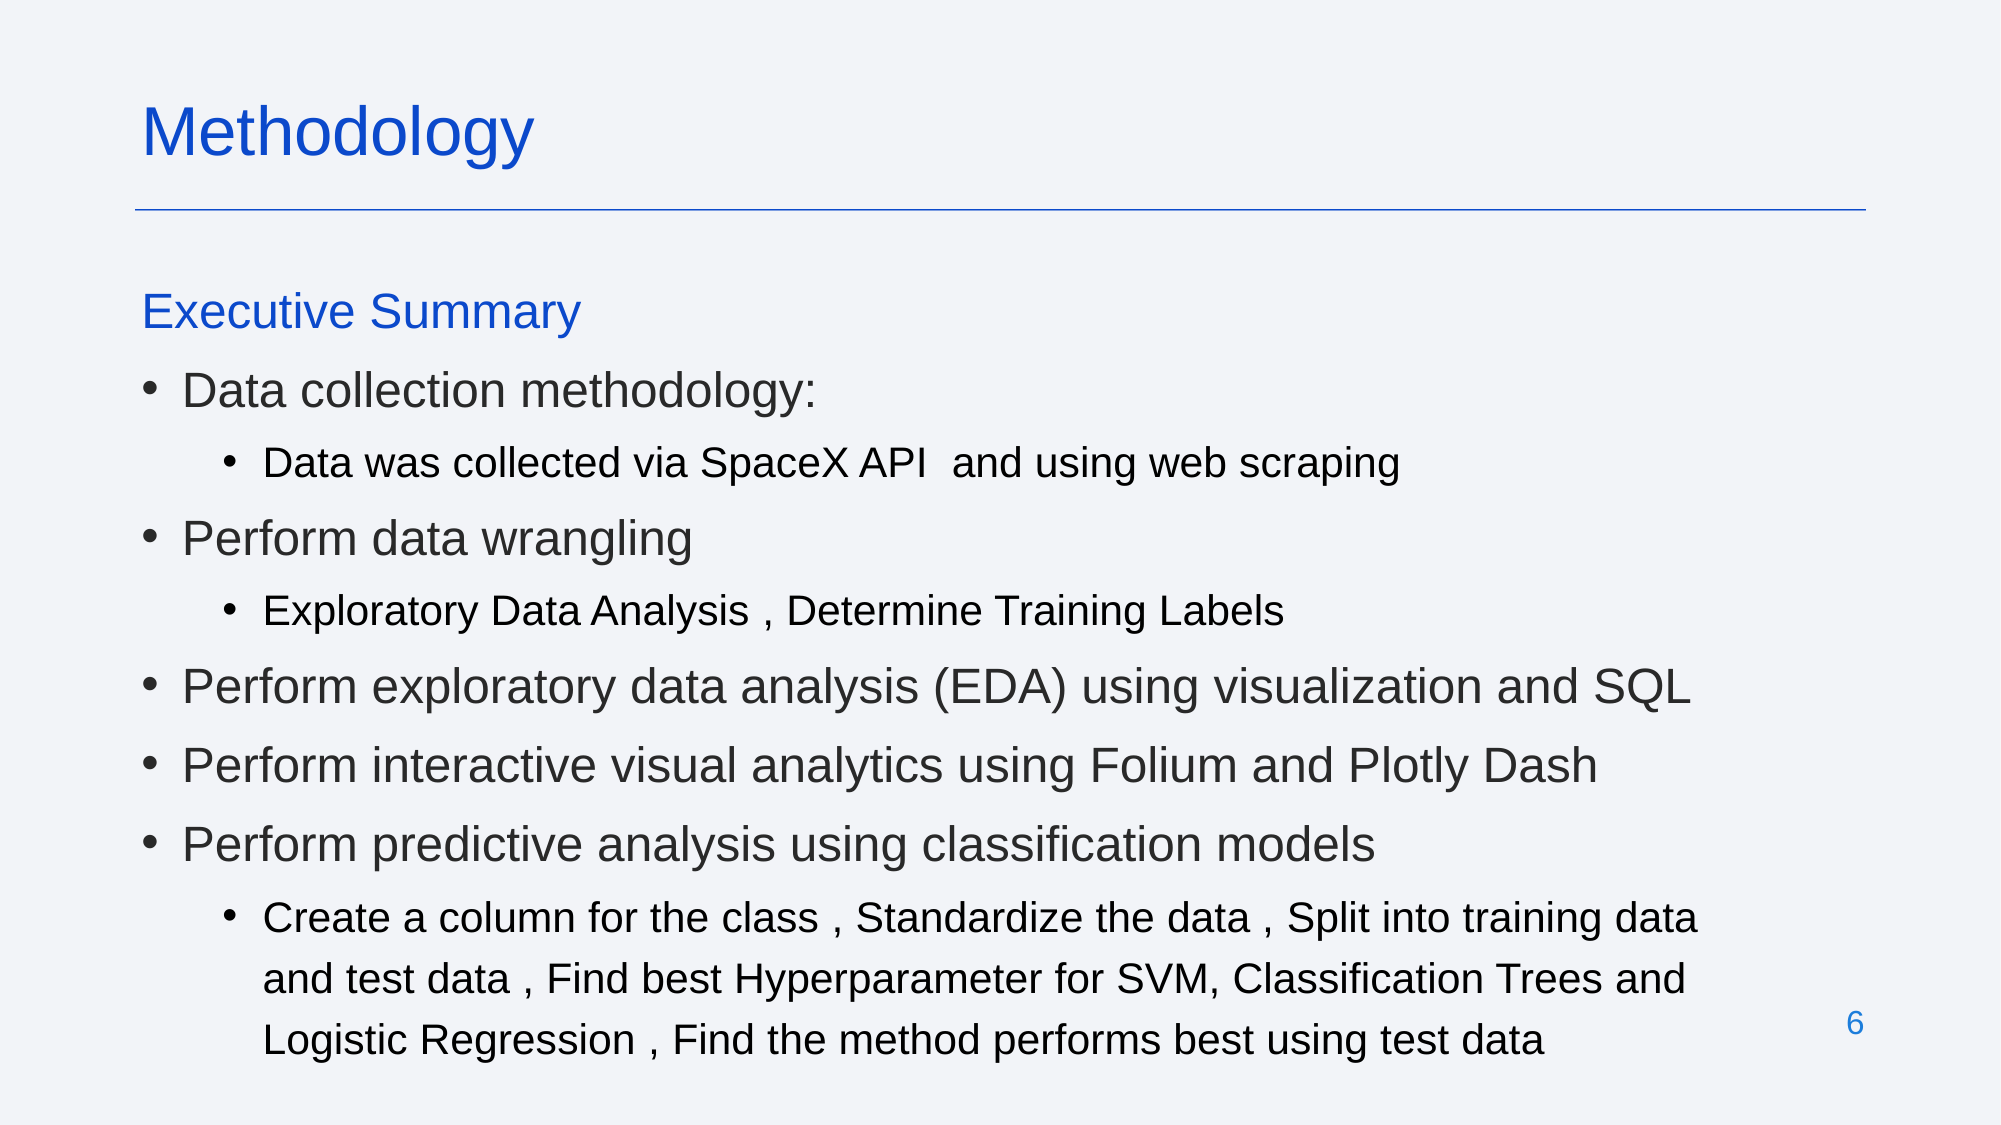

Methodology
Executive Summary
Data collection methodology:
Data was collected via SpaceX API  and using web scraping
Perform data wrangling
Exploratory Data Analysis , Determine Training Labels
Perform exploratory data analysis (EDA) using visualization and SQL
Perform interactive visual analytics using Folium and Plotly Dash
Perform predictive analysis using classification models
Create a column for the class , Standardize the data , Split into training data and test data , Find best Hyperparameter for SVM, Classification Trees and Logistic Regression , Find the method performs best using test data

6